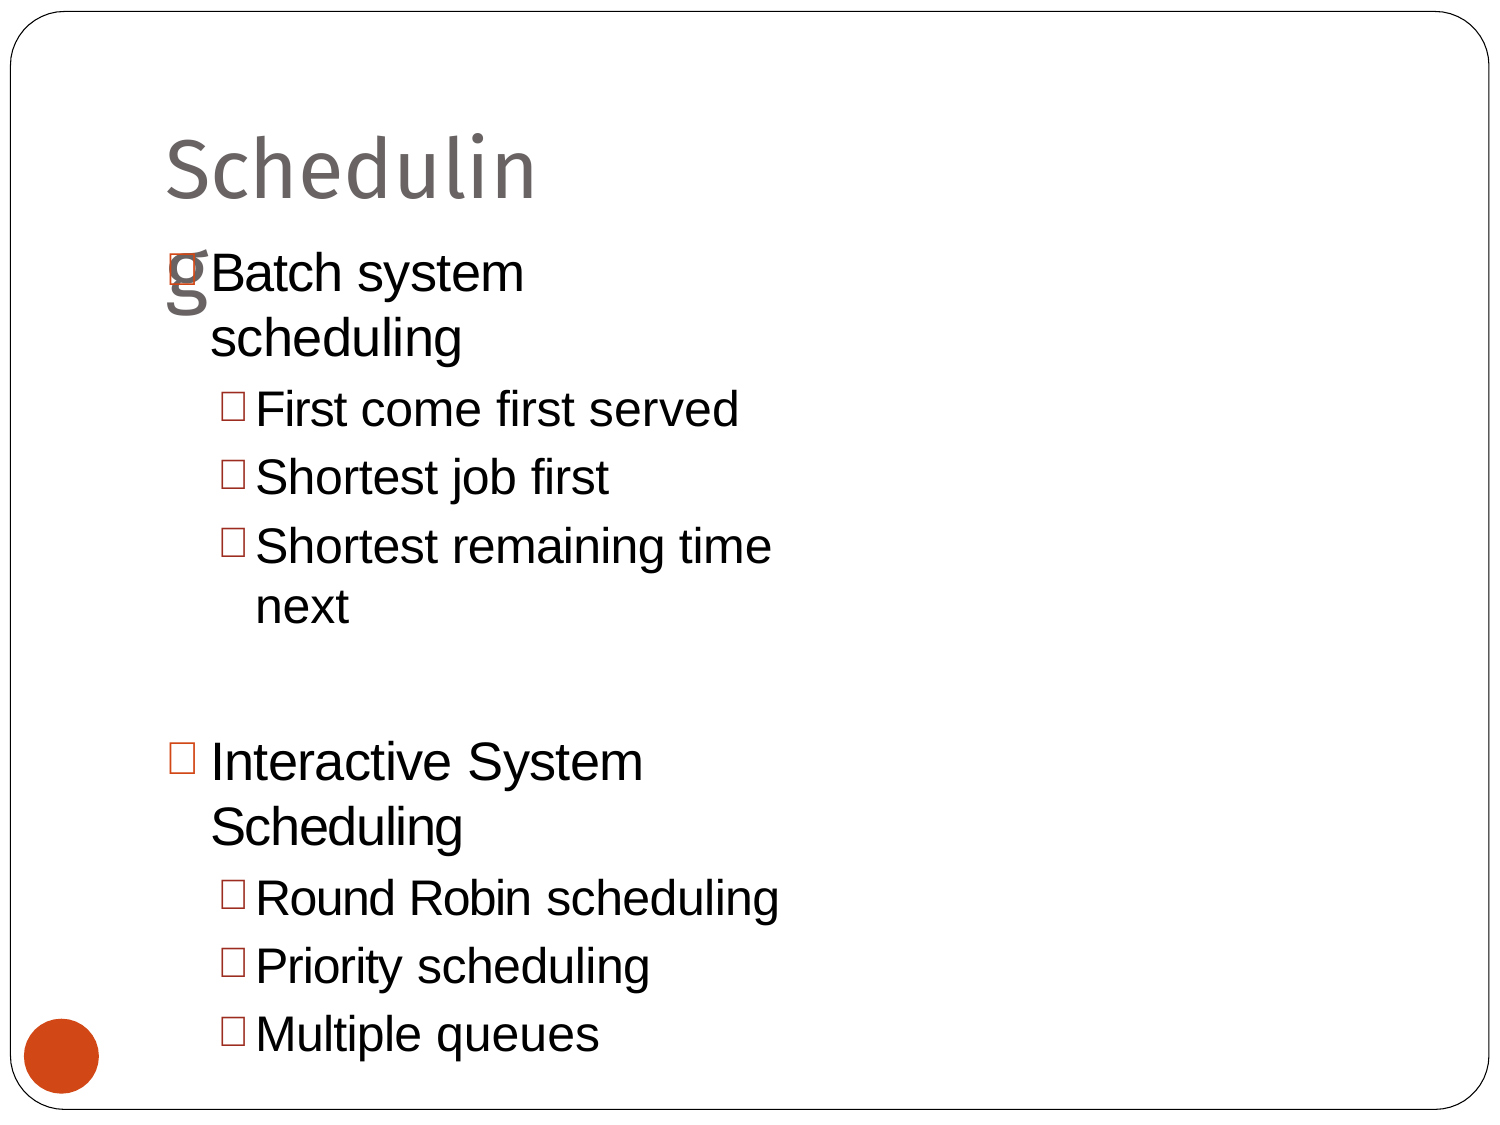

# Scheduling
Batch system scheduling
First come first served
Shortest job first
Shortest remaining time next

Interactive System Scheduling
Round Robin scheduling
Priority scheduling
Multiple queues